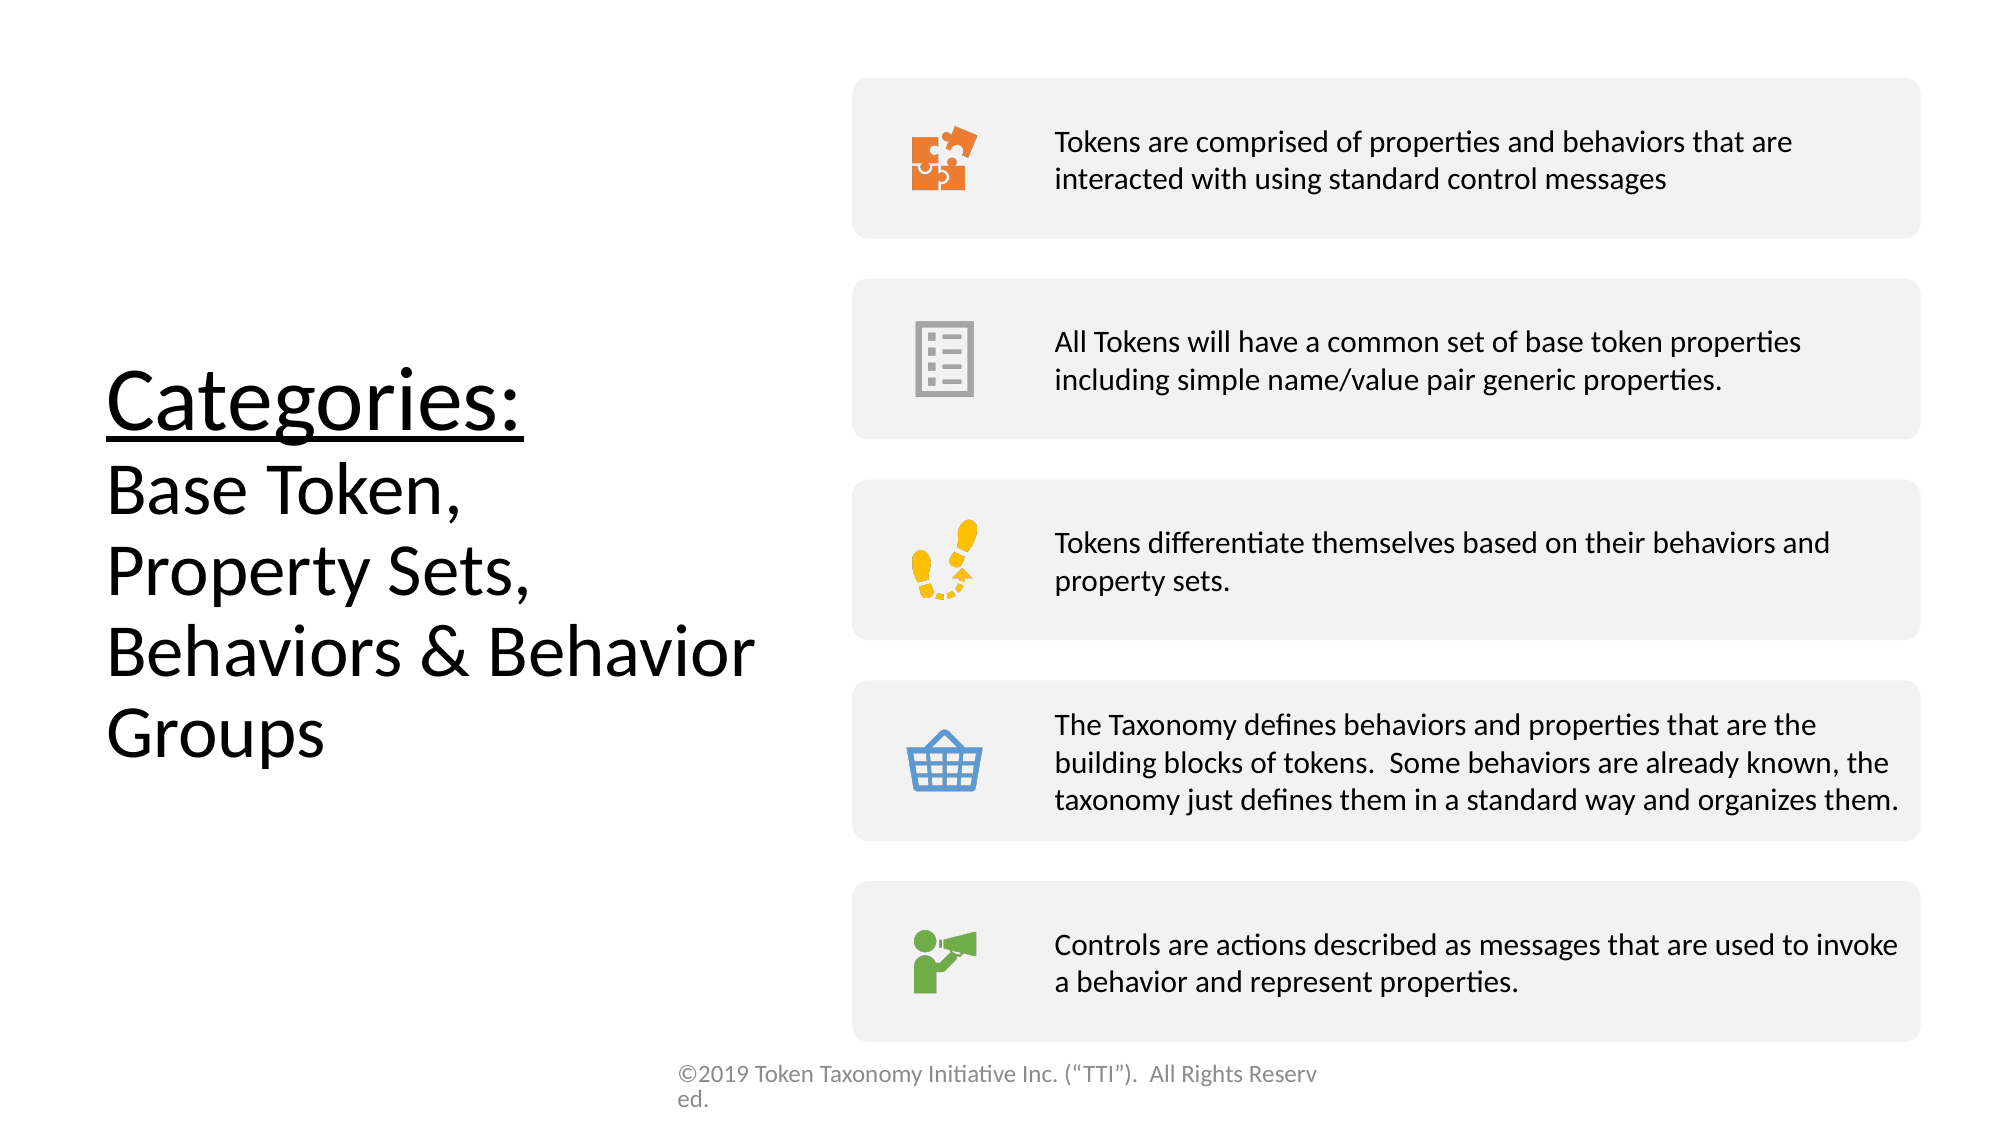

Tokens are comprised of properties and behaviors that are interacted with using standard control messages
All Tokens will have a common set of base token properties including simple name/value pair generic properties.
Tokens differentiate themselves based on their behaviors and property sets.
The Taxonomy defines behaviors and properties that are the building blocks of tokens.  Some behaviors are already known, the taxonomy just defines them in a standard way and organizes them.
Controls are actions described as messages that are used to invoke a behavior and represent properties.
# Categories: Base Token, Property Sets, Behaviors & Behavior Groups
©2019 Token Taxonomy Initiative Inc. (“TTI”).  All Rights Reserved.